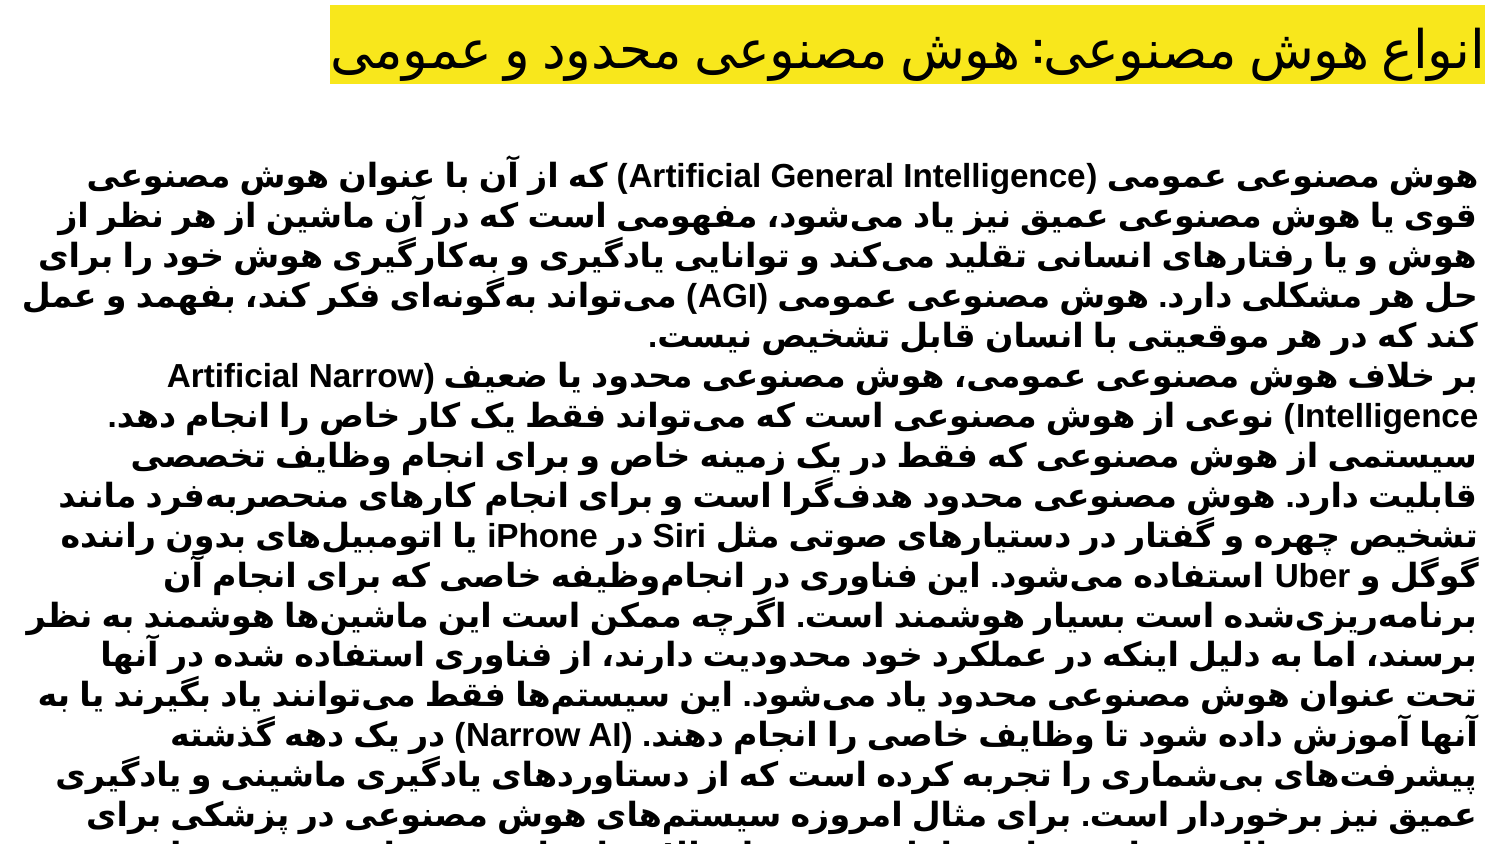

# انواع هوش مصنوعی: هوش مصنوعی محدود و عمومی
هوش مصنوعی عمومی (Artificial General Intelligence) که از آن با عنوان هوش مصنوعی قوی یا هوش مصنوعی عمیق نیز یاد می‌شود، مفهومی است که در آن ماشین از هر نظر از هوش و یا رفتارهای انسانی تقلید می‌کند و توانایی یادگیری و به‌کارگیری هوش خود را برای حل هر مشکلی دارد. هوش مصنوعی عمومی (AGI) می‌تواند به‌گونه‌ای فکر کند، بفهمد و عمل کند که در هر موقعیتی با انسان قابل تشخیص نیست.
بر خلاف هوش مصنوعی عمومی، هوش مصنوعی محدود یا ضعیف (Artificial Narrow Intelligence) نوعی از هوش مصنوعی است که می‌تواند فقط یک کار خاص را انجام دهد. سیستمی از هوش مصنوعی که فقط در یک زمینه خاص و برای انجام وظایف تخصصی قابلیت دارد. هوش مصنوعی محدود هدف‌گرا است و برای انجام کارهای منحصربه‌فرد مانند تشخیص چهره و گفتار در دستیارهای صوتی مثل Siri در iPhone یا اتومبیل‌های بدون راننده گوگل و Uber استفاده می‌شود. این فناوری در انجام‌وظیفه خاصی که برای انجام آن برنامه‌ریزی‌شده است بسیار هوشمند است. اگرچه ممکن است این ماشین‌ها هوشمند به نظر برسند، اما به دلیل اینکه در عملکرد خود محدودیت دارند، از فناوری استفاده شده در آنها تحت عنوان هوش مصنوعی محدود یاد می‌شود. این سیستم‌ها فقط می‌توانند یاد بگیرند یا به آنها آموزش داده شود تا وظایف خاصی را انجام دهند. (Narrow AI) در یک دهه گذشته پیشرفت‌های بی‌شماری را تجربه کرده است که از دستاوردهای یادگیری ماشینی و یادگیری عمیق نیز برخوردار است. برای مثال امروزه سیستم‌های هوش مصنوعی در پزشکی برای تشخیص سرطان و سایر بیماری‌ها با دقت بسیار بالایی از راه شبیه‌سازی شیوه شناخت و استدلال انسانی استفاده می‌شود.